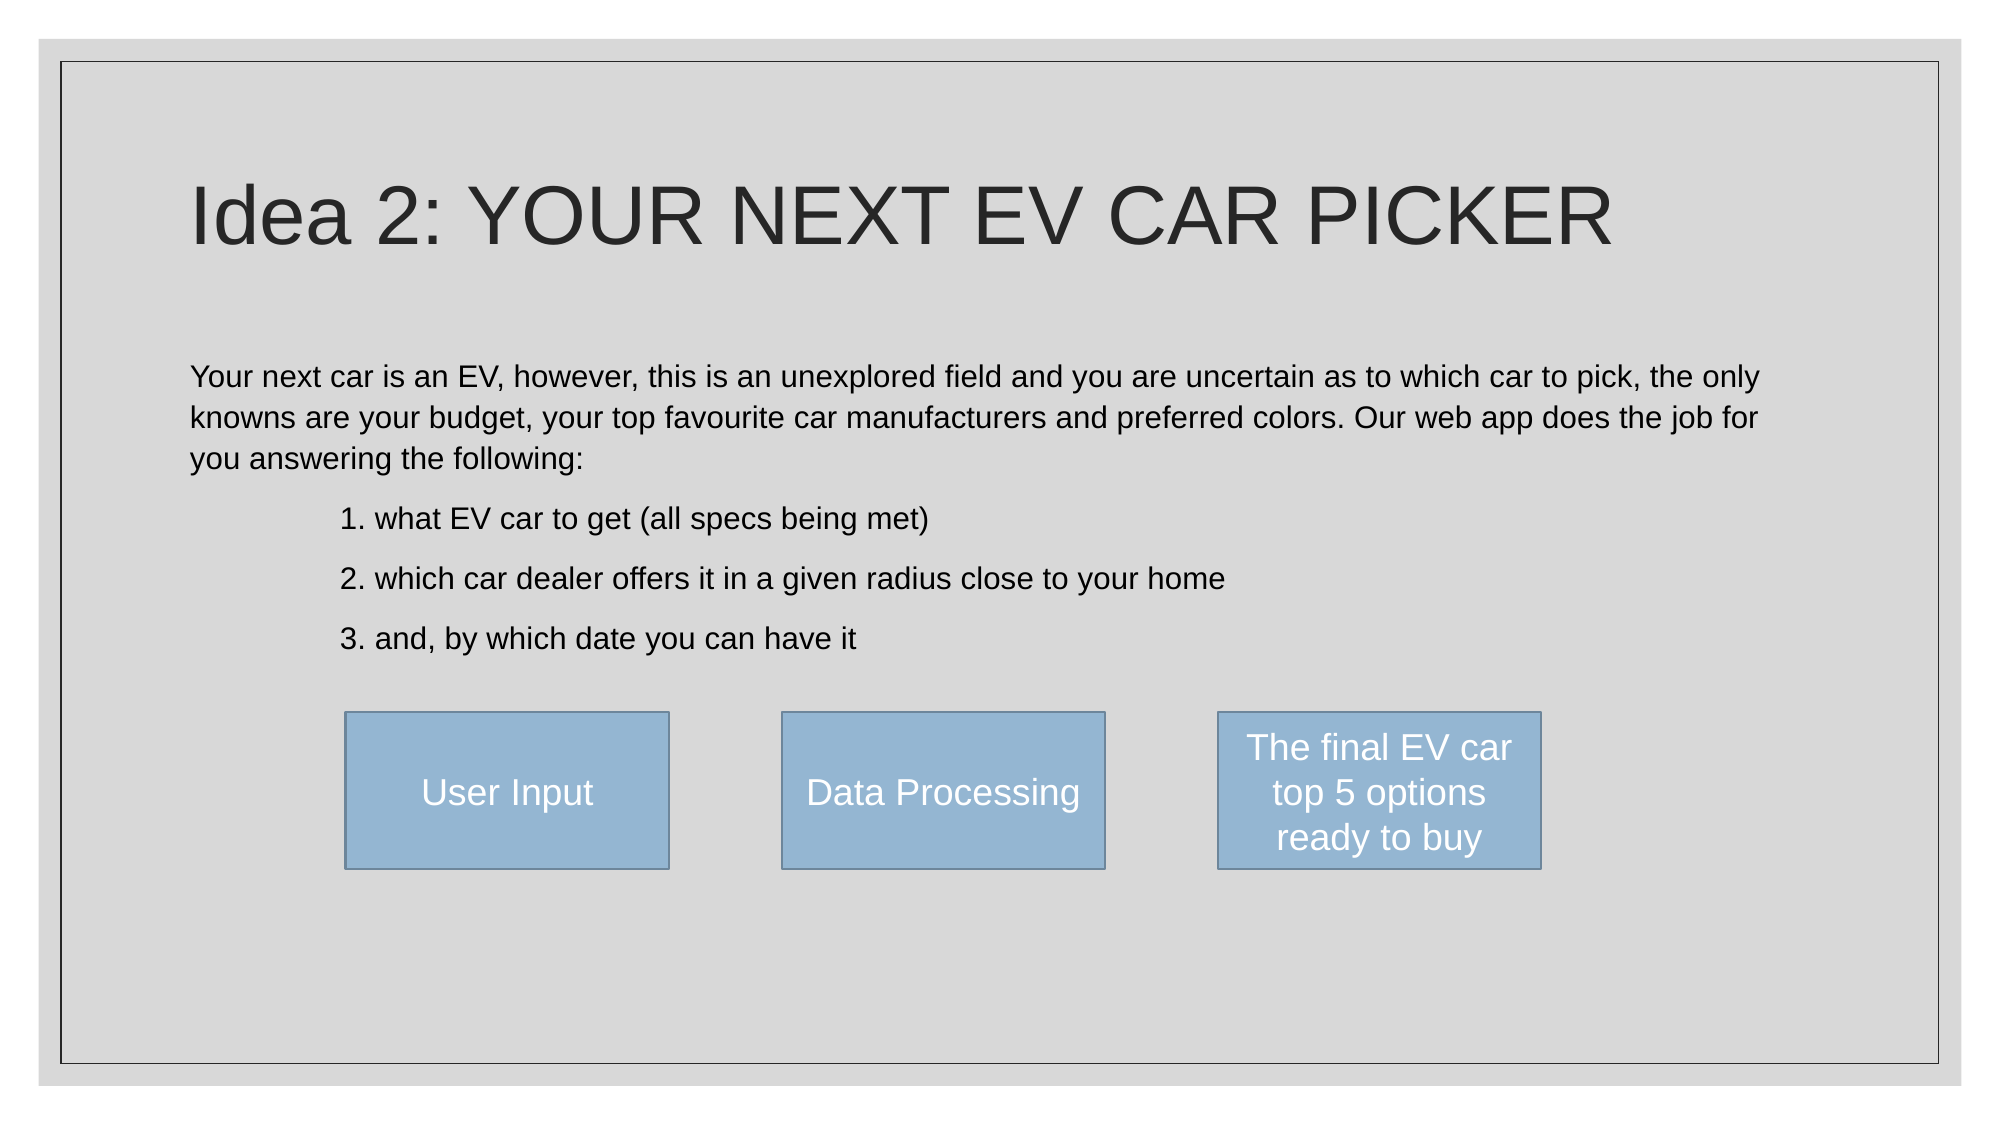

# Idea 2: YOUR NEXT EV CAR PICKER
Your next car is an EV, however, this is an unexplored field and you are uncertain as to which car to pick, the only knowns are your budget, your top favourite car manufacturers and preferred colors. Our web app does the job for you answering the following:
	1. what EV car to get (all specs being met)
	2. which car dealer offers it in a given radius close to your home
	3. and, by which date you can have it
Data Processing
The final EV car top 5 options ready to buy
User Input